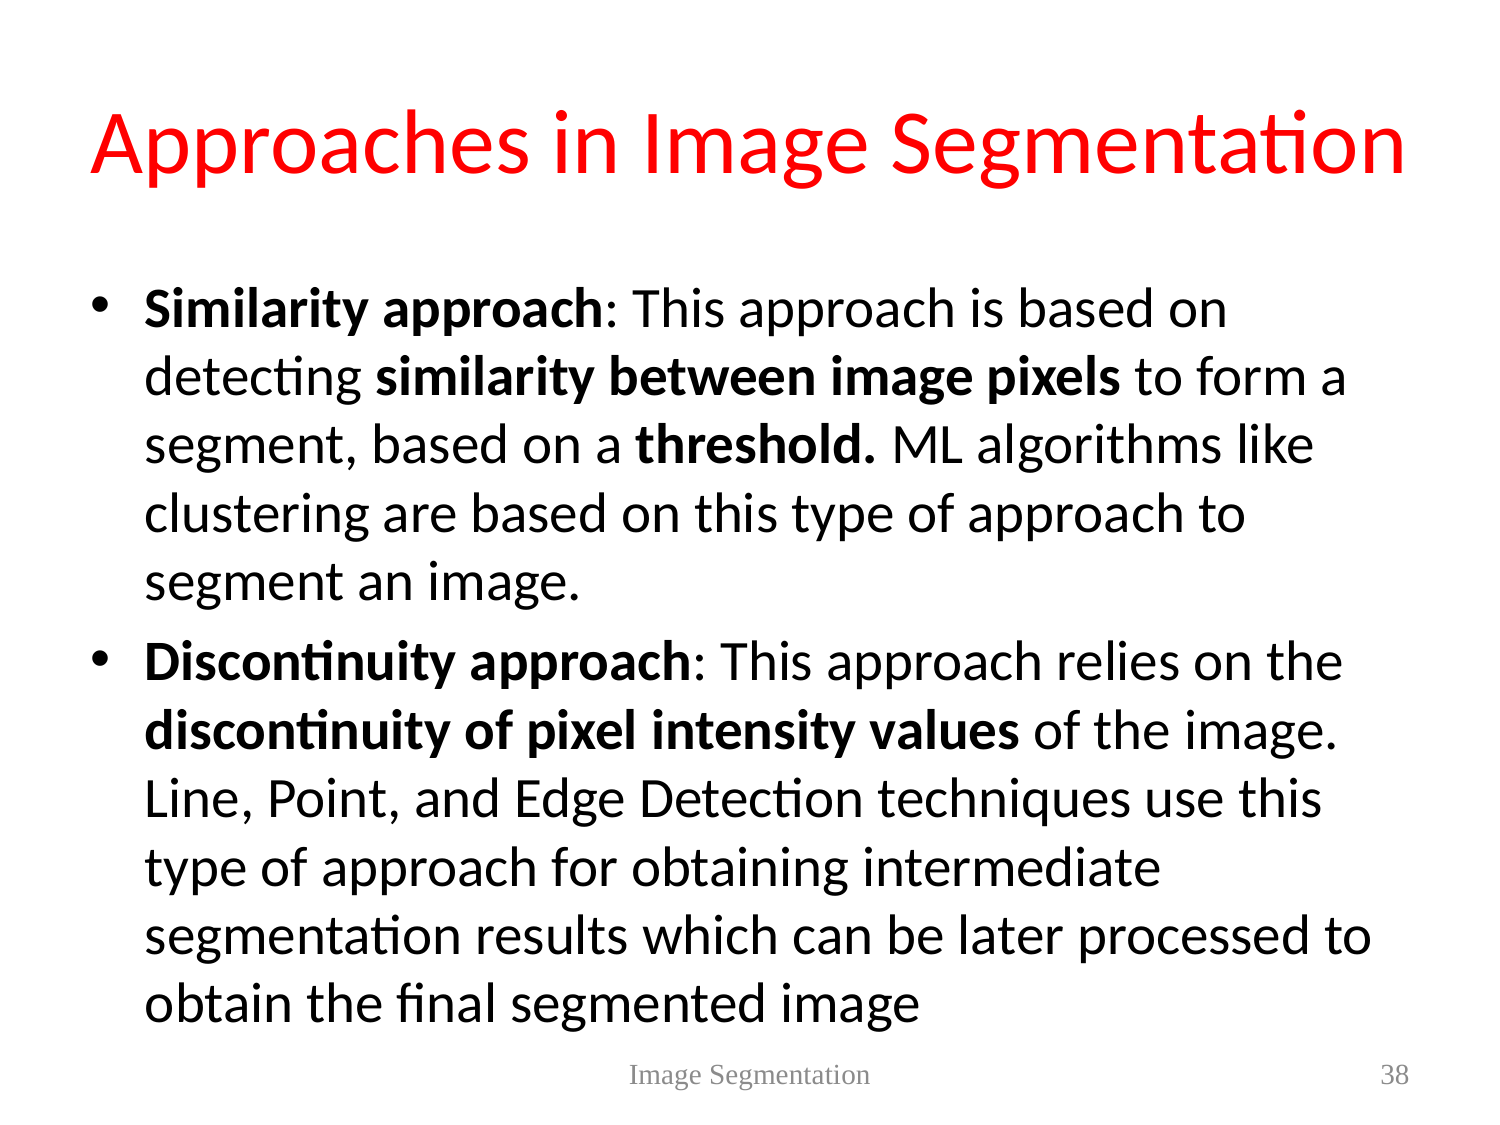

# Approaches in Image Segmentation
Similarity approach: This approach is based on detecting similarity between image pixels to form a segment, based on a threshold. ML algorithms like clustering are based on this type of approach to segment an image.
Discontinuity approach: This approach relies on the discontinuity of pixel intensity values of the image. Line, Point, and Edge Detection techniques use this type of approach for obtaining intermediate segmentation results which can be later processed to obtain the final segmented image
Image Segmentation
38